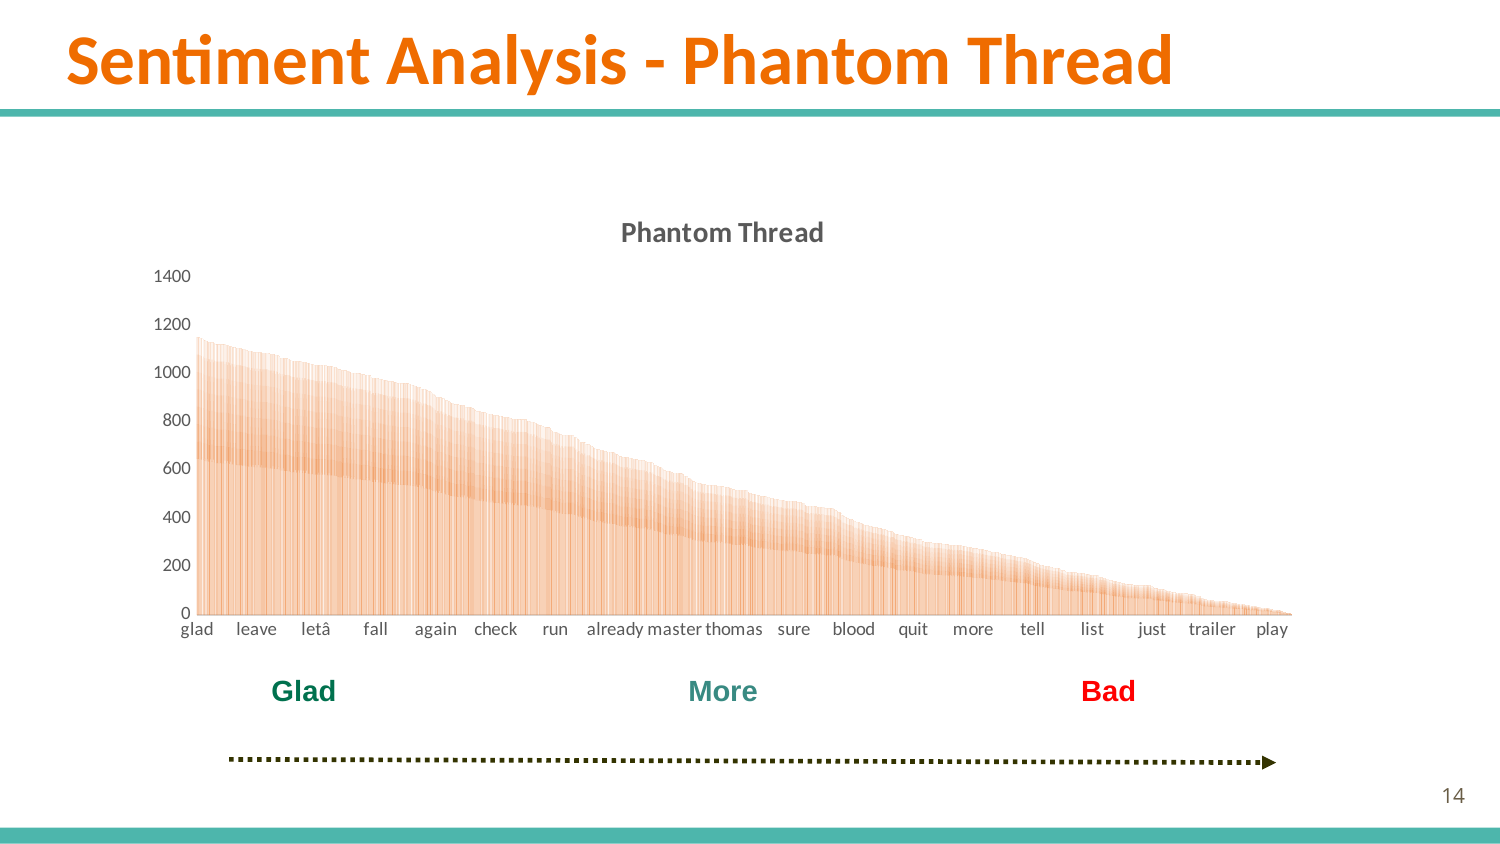

# Sentiment Analysis - Phantom Thread

### Chart: Phantom Thread

| Category | Freq |
|---|---|
| glad | 1152.0 |
| turn | 1152.0 |
| final | 1152.0 |
| thomas | 1150.0 |
| when | 1149.0 |
| final | 1147.0 |
| really | 1146.0 |
| here | 1144.0 |
| m | 1137.0 |
| watch | 1137.0 |
| final | 1136.0 |
| final | 1135.0 |
| crap | 1133.0 |
| thomas | 1132.0 |
| first | 1131.0 |
| screen | 1130.0 |
| great | 1130.0 |
| here | 1130.0 |
| slightly | 1129.0 |
| more | 1127.0 |
| kubrick | 1124.0 |
| thomas | 1122.0 |
| very | 1121.0 |
| think | 1121.0 |
| film | 1121.0 |
| really | 1121.0 |
| bad | 1121.0 |
| paul | 1121.0 |
| then | 1121.0 |
| check | 1121.0 |
| wonder | 1121.0 |
| first | 1121.0 |
| own | 1120.0 |
| live | 1119.0 |
| become | 1118.0 |
| hard | 1118.0 |
| really | 1115.0 |
| already | 1115.0 |
| thomas | 1113.0 |
| life | 1111.0 |
| fan | 1109.0 |
| crap | 1109.0 |
| great | 1109.0 |
| blood | 1109.0 |
| really | 1107.0 |
| thomas | 1107.0 |
| music | 1107.0 |
| great | 1105.0 |
| thomas | 1105.0 |
| sew | 1104.0 |
| best | 1103.0 |
| get | 1102.0 |
| here | 1102.0 |
| enough | 1102.0 |
| more | 1099.0 |
| sure | 1098.0 |
| very | 1096.0 |
| thread | 1095.0 |
| blood | 1095.0 |
| phantom thread | 1095.0 |
| more | 1094.0 |
| definitely | 1094.0 |
| first | 1091.0 |
| first | 1091.0 |
| film | 1090.0 |
| trailer | 1090.0 |
| leave | 1090.0 |
| something | 1090.0 |
| also | 1090.0 |
| blood | 1089.0 |
| turn | 1089.0 |
| gorgeous | 1088.0 |
| romance | 1087.0 |
| more | 1087.0 |
| film | 1087.0 |
| seem | 1087.0 |
| trailer | 1087.0 |
| end | 1087.0 |
| wonder | 1087.0 |
| then | 1085.0 |
| s | 1083.0 |
| just | 1082.0 |
| really | 1082.0 |
| film | 1081.0 |
| blood | 1081.0 |
| best film | 1081.0 |
| here | 1079.0 |
| very | 1078.0 |
| kubrick | 1078.0 |
| play | 1076.0 |
| sure | 1076.0 |
| thomas | 1072.0 |
| role | 1066.0 |
| acting | 1066.0 |
| ddl | 1066.0 |
| great | 1066.0 |
| play | 1066.0 |
| well | 1064.0 |
| own | 1063.0 |
| stand | 1063.0 |
| pt | 1063.0 |
| play | 1062.0 |
| great | 1061.0 |
| more | 1057.0 |
| more | 1056.0 |
| film | 1054.0 |
| sew | 1054.0 |
| other | 1054.0 |
| glad | 1053.0 |
| here | 1052.0 |
| very | 1051.0 |
| ddl | 1051.0 |
| seem | 1051.0 |
| play | 1051.0 |
| here | 1050.0 |
| life | 1050.0 |
| more | 1049.0 |
| enjoy | 1049.0 |
| sure | 1049.0 |
| well | 1048.0 |
| seem | 1048.0 |
| way | 1048.0 |
| lincoln | 1044.0 |
| other | 1044.0 |
| af | 1043.0 |
| screen | 1041.0 |
| set | 1041.0 |
| direct | 1040.0 |
| film | 1040.0 |
| bait | 1040.0 |
| something | 1037.0 |
| think | 1035.0 |
| letâ | 1035.0 |
| just | 1035.0 |
| more | 1035.0 |
| ddl | 1035.0 |
| get | 1035.0 |
| s | 1035.0 |
| seem | 1035.0 |
| itâ | 1035.0 |
| definitely | 1035.0 |
| nomination | 1035.0 |
| first | 1035.0 |
| slightly | 1035.0 |
| score | 1032.0 |
| thread | 1031.0 |
| great | 1031.0 |
| phantom thread | 1031.0 |
| lol | 1030.0 |
| hear | 1030.0 |
| many | 1030.0 |
| af | 1029.0 |
| again | 1028.0 |
| m | 1027.0 |
| seem | 1025.0 |
| film | 1023.0 |
| life | 1019.0 |
| soundtrack | 1018.0 |
| s | 1018.0 |
| leave | 1018.0 |
| thread | 1016.0 |
| costume | 1014.0 |
| guess | 1013.0 |
| really | 1013.0 |
| great | 1013.0 |
| life | 1013.0 |
| seem | 1012.0 |
| kubrick | 1011.0 |
| play | 1009.0 |
| already | 1007.0 |
| tell | 1007.0 |
| thomas | 1004.0 |
| blood | 1003.0 |
| jonny greenwood | 1003.0 |
| pt | 1003.0 |
| greenwood | 1003.0 |
| sad | 1002.0 |
| thread | 1001.0 |
| thomas | 1001.0 |
| blood | 1000.0 |
| watch | 1000.0 |
| again | 1000.0 |
| then | 998.0 |
| already | 998.0 |
| hollywood | 996.0 |
| seem | 996.0 |
| crap | 995.0 |
| hollywood | 995.0 |
| more | 995.0 |
| great | 995.0 |
| blood | 995.0 |
| here | 993.0 |
| enough | 992.0 |
| good | 987.0 |
| role | 983.0 |
| great | 983.0 |
| seem | 983.0 |
| play | 983.0 |
| fall | 983.0 |
| keep | 982.0 |
| romance | 981.0 |
| sure | 981.0 |
| bait | 979.0 |
| trend | 978.0 |
| really | 977.0 |
| milkshake | 976.0 |
| set | 974.0 |
| just | 973.0 |
| TRUE | 972.0 |
| trend | 972.0 |
| when | 971.0 |
| direct | 969.0 |
| costume | 968.0 |
| score | 968.0 |
| good | 968.0 |
| best film | 968.0 |
| thomas | 967.0 |
| already | 967.0 |
| acting | 966.0 |
| milkshake | 964.0 |
| own | 963.0 |
| thomas | 962.0 |
| great | 961.0 |
| miss | 961.0 |
| just | 960.0 |
| more | 960.0 |
| trailer | 960.0 |
| set | 960.0 |
| then | 960.0 |
| leave | 960.0 |
| many | 960.0 |
| letâ | 959.0 |
| ll | 959.0 |
| s | 959.0 |
| sub | 959.0 |
| very | 958.0 |
| more | 955.0 |
| fuck | 953.0 |
| weird | 953.0 |
| then | 953.0 |
| how | 953.0 |
| creepy | 950.0 |
| music | 950.0 |
| more | 947.0 |
| great | 945.0 |
| first | 945.0 |
| s | 944.0 |
| really | 942.0 |
| leave | 937.0 |
| nice | 936.0 |
| sad | 936.0 |
| here | 936.0 |
| relationship | 936.0 |
| fall | 936.0 |
| fall | 933.0 |
| here | 930.0 |
| act | 928.0 |
| quit | 928.0 |
| fuck | 927.0 |
| hollywood | 923.0 |
| seem | 920.0 |
| ass | 916.0 |
| sub | 914.0 |
| s | 909.0 |
| again | 907.0 |
| thomas | 903.0 |
| care | 903.0 |
| turn | 902.0 |
| thread | 901.0 |
| more | 901.0 |
| carefully | 901.0 |
| thomas | 899.0 |
| turn | 897.0 |
| something | 897.0 |
| where | 895.0 |
| way | 891.0 |
| paul | 889.0 |
| thomas | 889.0 |
| final | 886.0 |
| relationship | 885.0 |
| final | 880.0 |
| lol | 879.0 |
| relationship | 879.0 |
| subscribe | 876.0 |
| first | 875.0 |
| fan | 873.0 |
| blood | 873.0 |
| paul | 873.0 |
| screen | 872.0 |
| on | 872.0 |
| many | 871.0 |
| gorgeous | 871.0 |
| last | 870.0 |
| really | 870.0 |
| paul | 870.0 |
| thomas | 870.0 |
| sure | 869.0 |
| again | 862.0 |
| crap | 861.0 |
| cross | 860.0 |
| go | 860.0 |
| leave | 860.0 |
| save | 860.0 |
| way | 860.0 |
| woodcock | 859.0 |
| really | 856.0 |
| then | 856.0 |
| very | 854.0 |
| when | 847.0 |
| romance | 845.0 |
| screen | 844.0 |
| blood | 844.0 |
| live | 844.0 |
| final | 844.0 |
| trend | 841.0 |
| run | 841.0 |
| paul | 840.0 |
| thomas | 840.0 |
| think | 839.0 |
| terrible | 839.0 |
| start | 836.0 |
| sub | 836.0 |
| daniel | 834.0 |
| own | 833.0 |
| start | 833.0 |
| wanna | 832.0 |
| least | 832.0 |
| own | 831.0 |
| milkshake | 829.0 |
| watch | 828.0 |
| check | 828.0 |
| very | 827.0 |
| moment | 827.0 |
| music | 827.0 |
| soundtrack | 825.0 |
| right | 825.0 |
| final | 824.0 |
| just | 823.0 |
| really | 823.0 |
| quit | 820.0 |
| how | 820.0 |
| very | 819.0 |
| great | 819.0 |
| s | 819.0 |
| reason | 819.0 |
| final | 819.0 |
| bait | 817.0 |
| watch | 816.0 |
| best | 815.0 |
| trend | 813.0 |
| best | 812.0 |
| m | 811.0 |
| lol | 811.0 |
| check | 811.0 |
| right | 811.0 |
| play | 811.0 |
| just | 810.0 |
| film | 810.0 |
| here | 810.0 |
| many | 810.0 |
| enough | 810.0 |
| again | 810.0 |
| good | 810.0 |
| also | 810.0 |
| way | 810.0 |
| well | 805.0 |
| acting | 803.0 |
| when | 803.0 |
| score | 801.0 |
| turn | 800.0 |
| end | 800.0 |
| audience | 800.0 |
| guess | 799.0 |
| blood | 799.0 |
| s | 795.0 |
| itâ | 795.0 |
| play | 792.0 |
| watch | 789.0 |
| great | 786.0 |
| check | 785.0 |
| again | 785.0 |
| way | 785.0 |
| irons | 783.0 |
| where | 781.0 |
| trend | 779.0 |
| glad | 779.0 |
| here | 777.0 |
| s | 776.0 |
| master | 776.0 |
| itâ | 776.0 |
| final | 776.0 |
| nice | 772.0 |
| af | 764.0 |
| soundtrack | 760.0 |
| score | 759.0 |
| acting | 757.0 |
| run | 757.0 |
| quit | 757.0 |
| show | 755.0 |
| own | 754.0 |
| acting | 754.0 |
| pt | 750.0 |
| m | 748.0 |
| least | 748.0 |
| start | 746.0 |
| here | 746.0 |
| moment | 746.0 |
| music | 746.0 |
| fall | 746.0 |
| kubrick | 745.0 |
| more | 745.0 |
| paul | 745.0 |
| thomas | 745.0 |
| check | 745.0 |
| relationship | 745.0 |
| something | 745.0 |
| also | 745.0 |
| hear | 738.0 |
| m | 737.0 |
| world | 735.0 |
| acting | 733.0 |
| trend | 728.0 |
| milkshake | 726.0 |
| subscribe | 725.0 |
| play | 717.0 |
| least | 717.0 |
| relationship | 714.0 |
| something | 714.0 |
| miss | 714.0 |
| slightly | 714.0 |
| music | 708.0 |
| irons | 707.0 |
| turn | 707.0 |
| trend | 706.0 |
| glad | 706.0 |
| quit | 701.0 |
| af | 700.0 |
| hard | 697.0 |
| ƒ | 694.0 |
| keep | 692.0 |
| ƒ | 691.0 |
| really | 688.0 |
| very | 687.0 |
| many | 687.0 |
| hollywood | 686.0 |
| bait | 686.0 |
| think | 684.0 |
| crap | 684.0 |
| then | 684.0 |
| worst | 682.0 |
| many | 680.0 |
| great | 677.0 |
| paul | 677.0 |
| thomas | 677.0 |
| first | 675.0 |
| wrong | 675.0 |
| blood | 675.0 |
| trailer | 675.0 |
| thread | 673.0 |
| paul | 673.0 |
| thomas | 673.0 |
| pt | 673.0 |
| already | 671.0 |
| act | 667.0 |
| carefully | 665.0 |
| audience | 664.0 |
| enjoy | 661.0 |
| af | 658.0 |
| lol | 656.0 |
| af | 656.0 |
| good | 655.0 |
| subscribe | 655.0 |
| just | 653.0 |
| guess | 653.0 |
| seem | 653.0 |
| enough | 653.0 |
| fall | 653.0 |
| academy | 652.0 |
| reason | 651.0 |
| relationship | 650.0 |
| also | 648.0 |
| end | 648.0 |
| just | 647.0 |
| hear | 647.0 |
| music | 647.0 |
| enjoy | 646.0 |
| thread | 643.0 |
| phantom thread | 643.0 |
| talent | 641.0 |
| role | 641.0 |
| enough | 641.0 |
| lincoln | 641.0 |
| go | 640.0 |
| ll | 640.0 |
| itâ | 640.0 |
| academy | 640.0 |
| fuck | 638.0 |
| crap | 638.0 |
| score | 633.0 |
| here | 633.0 |
| right | 633.0 |
| something | 633.0 |
| also | 633.0 |
| ƒ | 631.0 |
| great | 630.0 |
| nice | 629.0 |
| carefully | 621.0 |
| trend | 620.0 |
| more | 620.0 |
| leave | 616.0 |
| nice | 615.0 |
| more | 612.0 |
| play | 611.0 |
| act | 610.0 |
| last | 609.0 |
| miss | 604.0 |
| also | 601.0 |
| trend | 599.0 |
| how | 599.0 |
| paul | 595.0 |
| thomas | 595.0 |
| sure | 595.0 |
| crap | 594.0 |
| trend | 594.0 |
| paul | 591.0 |
| more | 590.0 |
| irons | 590.0 |
| cross | 589.0 |
| master | 589.0 |
| also | 589.0 |
| save | 589.0 |
| way | 589.0 |
| run | 586.0 |
| right | 586.0 |
| ass | 586.0 |
| tell | 586.0 |
| already | 585.0 |
| academy | 583.0 |
| review | 582.0 |
| fuck | 576.0 |
| great | 575.0 |
| run | 575.0 |
| subscribe | 575.0 |
| also | 568.0 |
| trend | 567.0 |
| fall | 565.0 |
| hollywood | 562.0 |
| best | 558.0 |
| seem | 555.0 |
| last | 552.0 |
| hear | 552.0 |
| enjoy | 551.0 |
| forget | 549.0 |
| bait | 547.0 |
| bad | 546.0 |
| trailer | 546.0 |
| tell | 546.0 |
| reason | 545.0 |
| ƒ | 542.0 |
| paul | 541.0 |
| thomas | 541.0 |
| paul | 540.0 |
| thomas | 540.0 |
| stand | 539.0 |
| ass | 539.0 |
| cuck ass weirdo | 539.0 |
| stand | 538.0 |
| ass | 538.0 |
| cuck ass weirdo | 538.0 |
| stand | 537.0 |
| ass | 537.0 |
| cuck ass weirdo | 537.0 |
| stand | 536.0 |
| ass | 536.0 |
| cuck ass weirdo | 536.0 |
| nice | 535.0 |
| thread | 533.0 |
| weird | 533.0 |
| here | 533.0 |
| when | 533.0 |
| first | 533.0 |
| wanna | 531.0 |
| here | 531.0 |
| letâ | 529.0 |
| ll | 529.0 |
| really | 529.0 |
| s | 529.0 |
| script | 529.0 |
| wanna | 528.0 |
| m | 526.0 |
| something | 526.0 |
| forget | 524.0 |
| ddl | 519.0 |
| really | 519.0 |
| thomas | 519.0 |
| cross | 518.0 |
| word | 518.0 |
| run | 518.0 |
| turn | 518.0 |
| hear | 518.0 |
| then | 518.0 |
| leave | 518.0 |
| life | 518.0 |
| good | 518.0 |
| also | 518.0 |
| save | 518.0 |
| care | 517.0 |
| well | 516.0 |
| moment | 516.0 |
| relationship | 510.0 |
| costume | 508.0 |
| s | 504.0 |
| here | 504.0 |
| itâ | 504.0 |
| go | 499.0 |
| TRUE | 499.0 |
| when | 499.0 |
| script | 499.0 |
| music | 497.0 |
| list | 497.0 |
| woodcock | 496.0 |
| very | 494.0 |
| leave | 494.0 |
| ƒ | 492.0 |
| hollywood | 491.0 |
| on | 491.0 |
| role | 490.0 |
| acting | 490.0 |
| really | 490.0 |
| enjoy | 490.0 |
| last | 489.0 |
| end | 489.0 |
| wonder | 489.0 |
| ƒ | 488.0 |
| romance | 483.0 |
| wrong | 483.0 |
| seem | 483.0 |
| very | 482.0 |
| sure | 481.0 |
| on | 481.0 |
| script | 481.0 |
| here | 479.0 |
| thread | 478.0 |
| lewis | 478.0 |
| here | 476.0 |
| sub | 476.0 |
| subscribe | 476.0 |
| acting | 474.0 |
| life | 474.0 |
| watch | 473.0 |
| very | 472.0 |
| lol | 472.0 |
| film | 472.0 |
| word | 472.0 |
| great | 472.0 |
| seem | 472.0 |
| set | 472.0 |
| relationship | 472.0 |
| enough | 472.0 |
| tell | 472.0 |
| sure | 472.0 |
| other | 472.0 |
| enjoy | 471.0 |
| fuck | 469.0 |
| music | 467.0 |
| become | 466.0 |
| more | 466.0 |
| great | 466.0 |
| fall | 466.0 |
| sub | 464.0 |
| subscribe | 464.0 |
| live | 461.0 |
| care | 456.0 |
| fuck | 455.0 |
| soundtrack | 452.0 |
| seem | 452.0 |
| very | 451.0 |
| cross | 451.0 |
| live | 451.0 |
| hear | 451.0 |
| life | 451.0 |
| already | 451.0 |
| save | 451.0 |
| already | 449.0 |
| already | 448.0 |
| least | 448.0 |
| role | 447.0 |
| then | 447.0 |
| final | 447.0 |
| academy | 447.0 |
| talent | 446.0 |
| daniel | 446.0 |
| jonny greenwood | 446.0 |
| greenwood | 446.0 |
| daniel | 443.0 |
| hear | 442.0 |
| greenwood | 442.0 |
| TRUE | 441.0 |
| direct | 441.0 |
| film | 441.0 |
| blood | 441.0 |
| paul | 441.0 |
| thomas | 441.0 |
| best film | 441.0 |
| quit | 439.0 |
| save | 438.0 |
| thread | 434.0 |
| academy | 432.0 |
| again | 430.0 |
| blood | 424.0 |
| watch | 424.0 |
| best | 424.0 |
| last | 419.0 |
| fuck | 412.0 |
| many | 411.0 |
| more | 409.0 |
| guess | 408.0 |
| enough | 405.0 |
| just | 403.0 |
| thread | 401.0 |
| ll | 399.0 |
| jonny greenwood | 397.0 |
| here | 397.0 |
| greenwood | 397.0 |
| save | 396.0 |
| whole | 394.0 |
| blood | 391.0 |
| become | 389.0 |
| first | 387.0 |
| here | 385.0 |
| play | 385.0 |
| irons | 384.0 |
| here | 382.0 |
| master | 379.0 |
| many | 379.0 |
| slightly | 379.0 |
| terrible | 377.0 |
| world | 375.0 |
| thread | 373.0 |
| gorgeous | 372.0 |
| screen | 371.0 |
| reason | 371.0 |
| lincoln | 370.0 |
| role | 368.0 |
| woodcock | 368.0 |
| fuck | 367.0 |
| again | 366.0 |
| letâ | 362.0 |
| just | 362.0 |
| last | 362.0 |
| s | 362.0 |
| itâ | 362.0 |
| creepy | 361.0 |
| role | 359.0 |
| daniel | 358.0 |
| blood | 357.0 |
| paul | 357.0 |
| thomas | 357.0 |
| more | 356.0 |
| blood | 356.0 |
| paul | 353.0 |
| script | 353.0 |
| fuck | 351.0 |
| love | 349.0 |
| great | 345.0 |
| paul | 345.0 |
| thomas | 345.0 |
| something | 345.0 |
| tell | 345.0 |
| best | 345.0 |
| blood | 344.0 |
| thread | 340.0 |
| play | 335.0 |
| romance | 334.0 |
| soundtrack | 332.0 |
| already | 332.0 |
| very | 331.0 |
| fan | 331.0 |
| definitely | 331.0 |
| daniel | 329.0 |
| m | 328.0 |
| s | 328.0 |
| where | 327.0 |
| lincoln | 327.0 |
| where | 326.0 |
| more | 326.0 |
| hard | 325.0 |
| blood | 324.0 |
| become | 320.0 |
| then | 320.0 |
| show | 320.0 |
| care | 320.0 |
| quit | 319.0 |
| wonder | 319.0 |
| fall | 317.0 |
| watch | 315.0 |
| soundtrack | 314.0 |
| fuck | 313.0 |
| watch | 313.0 |
| already | 312.0 |
| best | 312.0 |
| academy | 312.0 |
| role | 306.0 |
| s | 303.0 |
| bad | 302.0 |
| act | 301.0 |
| acting | 301.0 |
| quit | 301.0 |
| keep | 301.0 |
| really | 300.0 |
| again | 300.0 |
| script | 300.0 |
| score | 299.0 |
| sad | 298.0 |
| well | 297.0 |
| bad | 297.0 |
| turn | 297.0 |
| then | 297.0 |
| again | 297.0 |
| hard | 297.0 |
| sure | 297.0 |
| acting | 296.0 |
| leave | 296.0 |
| wonder | 295.0 |
| kubrick | 294.0 |
| blood | 294.0 |
| sure | 294.0 |
| talent | 292.0 |
| many | 292.0 |
| great | 291.0 |
| leave | 291.0 |
| way | 291.0 |
| m | 290.0 |
| glad | 290.0 |
| s | 290.0 |
| m | 288.0 |
| talent | 288.0 |
| fan | 288.0 |
| become | 288.0 |
| more | 288.0 |
| world | 288.0 |
| s | 288.0 |
| pt | 288.0 |
| hard | 288.0 |
| keep | 288.0 |
| first | 288.0 |
| milkshake | 285.0 |
| lol | 284.0 |
| acting | 284.0 |
| also | 284.0 |
| blood | 283.0 |
| very | 282.0 |
| paul | 281.0 |
| thomas | 281.0 |
| acting | 280.0 |
| here | 279.0 |
| when | 278.0 |
| daniel | 276.0 |
| more | 275.0 |
| own | 274.0 |
| day-lewis | 274.0 |
| TRUE | 274.0 |
| more | 274.0 |
| master | 274.0 |
| lol | 272.0 |
| well | 272.0 |
| forget | 272.0 |
| score | 270.0 |
| s | 270.0 |
| here | 270.0 |
| again | 269.0 |
| how | 268.0 |
| very | 266.0 |
| paul | 266.0 |
| thomas | 266.0 |
| costume | 263.0 |
| really | 263.0 |
| how | 263.0 |
| thread | 261.0 |
| phantom thread | 261.0 |
| film | 260.0 |
| bad | 260.0 |
| definitely | 260.0 |
| audience | 260.0 |
| hear | 259.0 |
| guess | 258.0 |
| best | 258.0 |
| academy | 257.0 |
| start | 253.0 |
| first | 252.0 |
| really | 252.0 |
| bad | 252.0 |
| hear | 251.0 |
| great | 249.0 |
| lincoln | 249.0 |
| here | 248.0 |
| fuck | 246.0 |
| where | 246.0 |
| play | 246.0 |
| sad | 245.0 |
| right | 245.0 |
| fuck | 244.0 |
| wanna | 244.0 |
| moment | 244.0 |
| soundtrack | 243.0 |
| great | 241.0 |
| score | 240.0 |
| great | 239.0 |
| end | 239.0 |
| way | 239.0 |
| thread | 237.0 |
| here | 237.0 |
| check | 237.0 |
| more | 236.0 |
| just | 234.0 |
| own | 234.0 |
| watch | 234.0 |
| fall | 233.0 |
| seem | 231.0 |
| m | 229.0 |
| watch | 228.0 |
| score | 226.0 |
| when | 225.0 |
| really | 223.0 |
| tell | 221.0 |
| creepy | 219.0 |
| seem | 216.0 |
| reason | 216.0 |
| already | 213.0 |
| daniel | 212.0 |
| leave | 212.0 |
| creepy | 211.0 |
| very | 207.0 |
| play | 207.0 |
| sure | 207.0 |
| really | 205.0 |
| gorgeous | 204.0 |
| lewis | 203.0 |
| guess | 202.0 |
| really | 201.0 |
| wonder | 201.0 |
| sad | 199.0 |
| when | 199.0 |
| relationship | 197.0 |
| tell | 197.0 |
| care | 197.0 |
| film | 196.0 |
| just | 194.0 |
| film | 194.0 |
| again | 194.0 |
| great | 193.0 |
| live | 193.0 |
| crap | 192.0 |
| already | 191.0 |
| first | 188.0 |
| wanna | 186.0 |
| again | 185.0 |
| lincoln | 185.0 |
| creepy | 184.0 |
| carefully | 183.0 |
| forget | 180.0 |
| soundtrack | 178.0 |
| jonny greenwood | 178.0 |
| forget | 178.0 |
| greenwood | 178.0 |
| more | 176.0 |
| paul | 176.0 |
| thomas | 176.0 |
| very | 175.0 |
| creepy | 175.0 |
| really | 175.0 |
| many | 175.0 |
| other | 175.0 |
| talent | 174.0 |
| show | 174.0 |
| list | 174.0 |
| sure | 173.0 |
| more | 172.0 |
| just | 171.0 |
| role | 171.0 |
| weird | 171.0 |
| hollywood | 171.0 |
| sew | 170.0 |
| soundtrack | 167.0 |
| just | 166.0 |
| soundtrack | 166.0 |
| again | 166.0 |
| more | 165.0 |
| leave | 165.0 |
| definitely | 165.0 |
| list | 165.0 |
| many | 164.0 |
| crap | 163.0 |
| s | 163.0 |
| set | 163.0 |
| hollywood | 162.0 |
| great | 162.0 |
| just | 157.0 |
| glad | 157.0 |
| word | 156.0 |
| life | 155.0 |
| daniel | 154.0 |
| glad | 153.0 |
| play | 153.0 |
| soundtrack | 152.0 |
| sad | 149.0 |
| great | 149.0 |
| bad | 148.0 |
| pt | 145.0 |
| bad | 143.0 |
| nomination | 143.0 |
| here | 142.0 |
| nomination | 142.0 |
| tell | 138.0 |
| just | 137.0 |
| blood | 137.0 |
| music | 137.0 |
| fuck | 136.0 |
| jonny greenwood | 135.0 |
| music | 135.0 |
| greenwood | 135.0 |
| life | 133.0 |
| wrong | 131.0 |
| nomination | 131.0 |
| audience | 131.0 |
| greenwood | 129.0 |
| great | 128.0 |
| best | 128.0 |
| again | 126.0 |
| thread | 125.0 |
| here | 125.0 |
| review | 125.0 |
| check | 125.0 |
| list | 125.0 |
| best | 125.0 |
| just | 124.0 |
| very | 123.0 |
| fan | 123.0 |
| hear | 123.0 |
| show | 123.0 |
| just | 122.0 |
| just | 122.0 |
| last | 122.0 |
| s | 122.0 |
| blood | 122.0 |
| then | 122.0 |
| good | 122.0 |
| play | 122.0 |
| keep | 122.0 |
| lincoln | 122.0 |
| whole | 122.0 |
| way | 122.0 |
| lewis | 122.0 |
| care | 122.0 |
| lincoln | 121.0 |
| how | 119.0 |
| just | 118.0 |
| very | 112.0 |
| worst | 109.0 |
| thread | 108.0 |
| direct | 108.0 |
| phantom thread | 108.0 |
| way | 108.0 |
| sew | 106.0 |
| acting | 105.0 |
| film | 105.0 |
| again | 105.0 |
| lewis | 105.0 |
| more | 104.0 |
| how | 104.0 |
| more | 103.0 |
| really | 102.0 |
| acting | 99.0 |
| where | 99.0 |
| film | 99.0 |
| here | 99.0 |
| seem | 97.0 |
| s | 94.0 |
| milkshake | 93.0 |
| paul | 92.0 |
| here | 92.0 |
| thomas | 92.0 |
| review | 92.0 |
| very | 91.0 |
| wrong | 91.0 |
| something | 91.0 |
| tell | 91.0 |
| very | 90.0 |
| sad | 90.0 |
| slightly | 90.0 |
| right | 89.0 |
| whole | 89.0 |
| act | 87.0 |
| well | 87.0 |
| also | 87.0 |
| end | 87.0 |
| sew | 85.0 |
| weird | 84.0 |
| acting | 84.0 |
| great | 84.0 |
| great | 84.0 |
| music | 84.0 |
| keep | 84.0 |
| fall | 81.0 |
| crap | 79.0 |
| just | 78.0 |
| well | 77.0 |
| score | 77.0 |
| terrible | 77.0 |
| great | 76.0 |
| on | 70.0 |
| really | 68.0 |
| great | 68.0 |
| TRUE | 64.0 |
| more | 63.0 |
| relationship | 63.0 |
| whole | 63.0 |
| relationship | 62.0 |
| really | 61.0 |
| great | 61.0 |
| paul | 61.0 |
| woodcock | 61.0 |
| trailer | 60.0 |
| music | 60.0 |
| worst | 59.0 |
| carefully | 58.0 |
| really | 57.0 |
| great | 57.0 |
| then | 57.0 |
| music | 57.0 |
| also | 57.0 |
| play | 57.0 |
| very | 56.0 |
| crap | 55.0 |
| glad | 55.0 |
| many | 55.0 |
| show | 55.0 |
| other | 55.0 |
| film | 54.0 |
| best film | 54.0 |
| best film | 51.0 |
| s | 50.0 |
| again | 50.0 |
| s | 49.0 |
| watch | 49.0 |
| world | 47.0 |
| live | 47.0 |
| tell | 47.0 |
| end | 47.0 |
| turn | 46.0 |
| anderson | 45.0 |
| more | 45.0 |
| become | 45.0 |
| film | 45.0 |
| paul | 45.0 |
| thomas | 45.0 |
| review | 45.0 |
| seem | 44.0 |
| more | 42.0 |
| worst | 41.0 |
| thread | 40.0 |
| when | 39.0 |
| show | 39.0 |
| really | 38.0 |
| daniel | 37.0 |
| really | 37.0 |
| very | 36.0 |
| score | 36.0 |
| sad | 35.0 |
| acting | 35.0 |
| play | 35.0 |
| end | 35.0 |
| way | 32.0 |
| score | 30.0 |
| also | 30.0 |
| gorgeous | 30.0 |
| film | 28.0 |
| word | 28.0 |
| paul | 28.0 |
| here | 28.0 |
| thomas | 28.0 |
| good | 28.0 |
| terrible | 28.0 |
| academy | 28.0 |
| score | 27.0 |
| hear | 27.0 |
| guess | 24.0 |
| more | 23.0 |
| play | 23.0 |
| score | 21.0 |
| hard | 20.0 |
| guess | 19.0 |
| just | 19.0 |
| then | 19.0 |
| worst | 18.0 |
| really | 18.0 |
| screen | 17.0 |
| word | 17.0 |
| start | 13.0 |
| life | 13.0 |
| on | 13.0 |
| more | 10.0 |
| great | 10.0 |
| worst | 9.0 |
| daniel | 8.0 |
| worst | 7.0 |
| thread | 6.0 |
| paul | 5.0 |
| thomas | 5.0 |
| best | 5.0 |
| miss | 2.0 |
Glad
More
Bad
14